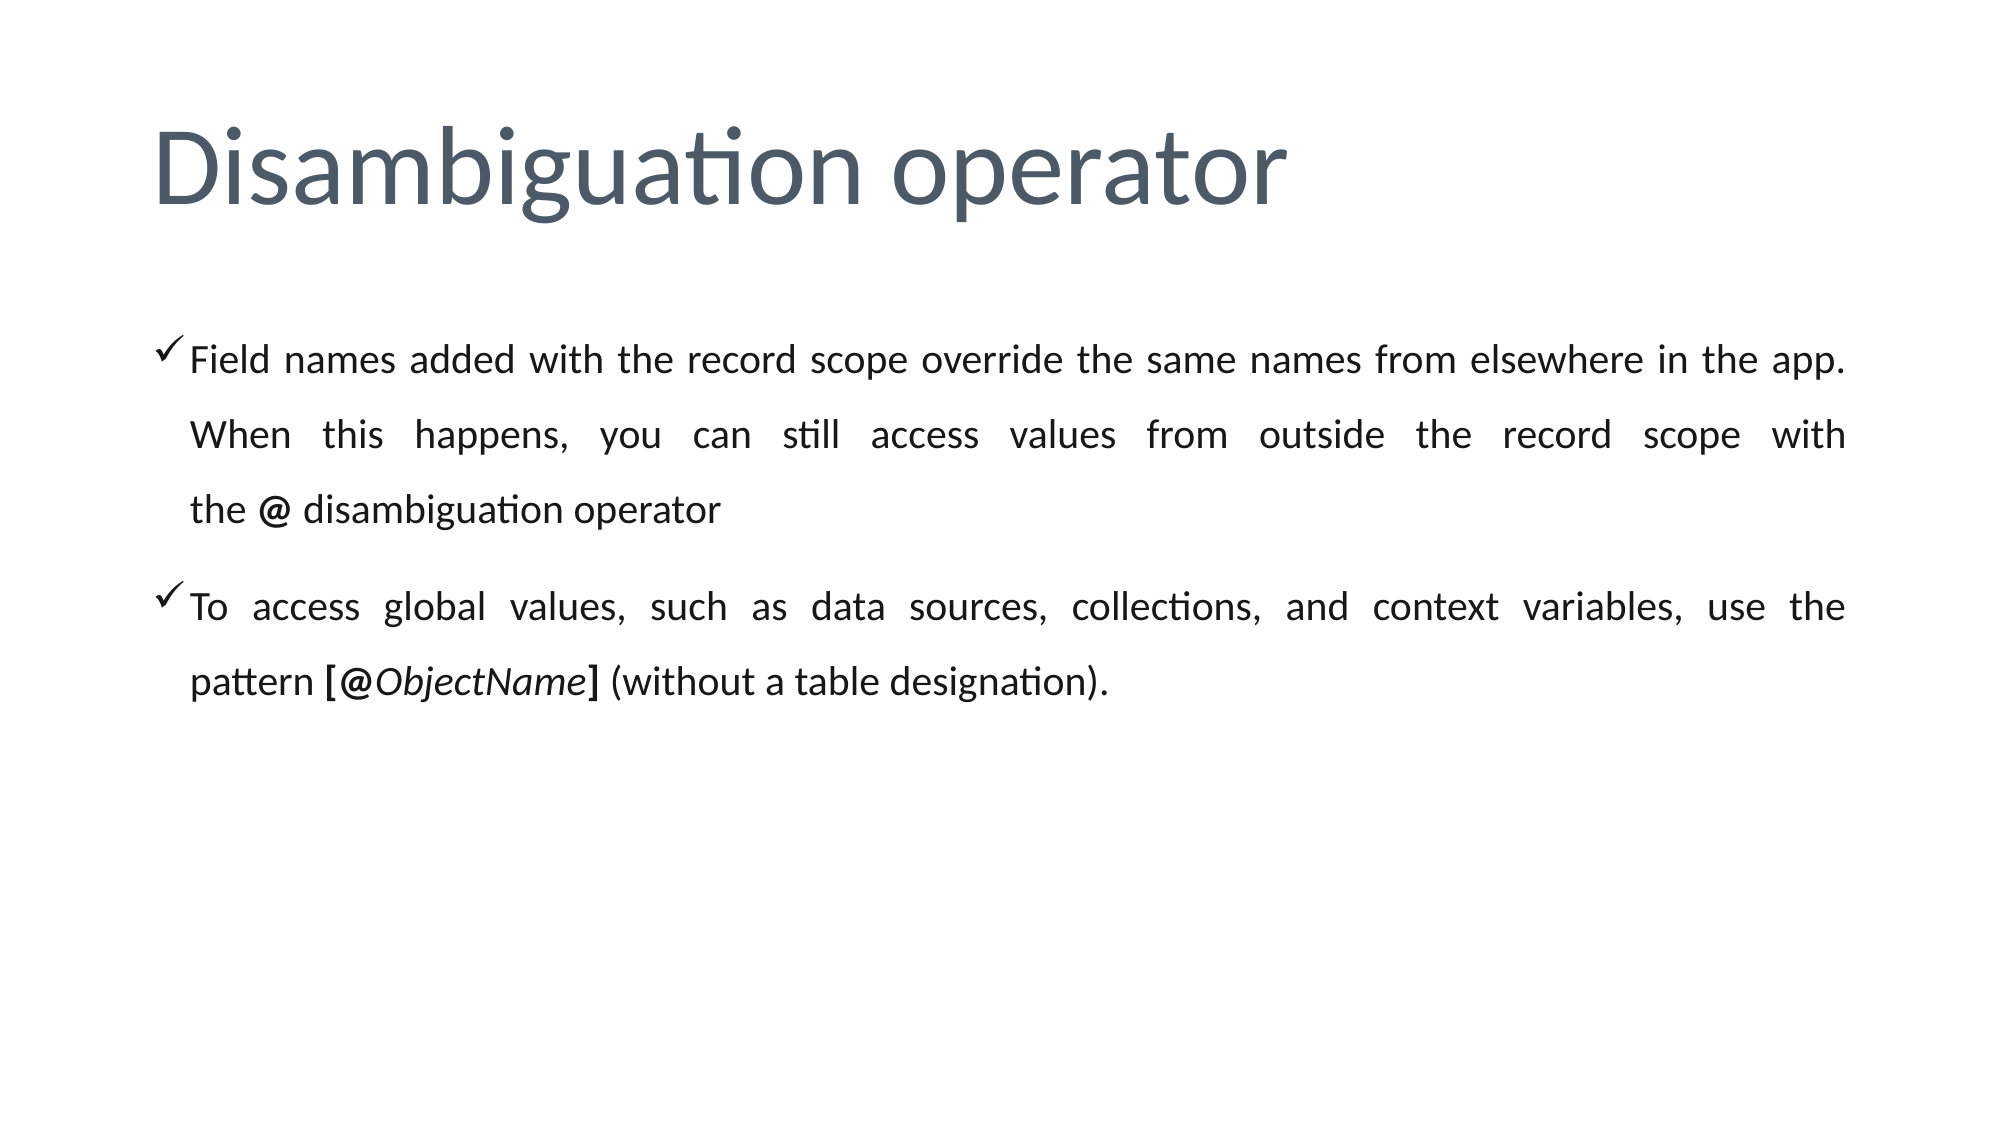

# Disambiguation operator
Field names added with the record scope override the same names from elsewhere in the app. When this happens, you can still access values from outside the record scope with the @ disambiguation operator
To access global values, such as data sources, collections, and context variables, use the pattern [@ObjectName] (without a table designation).